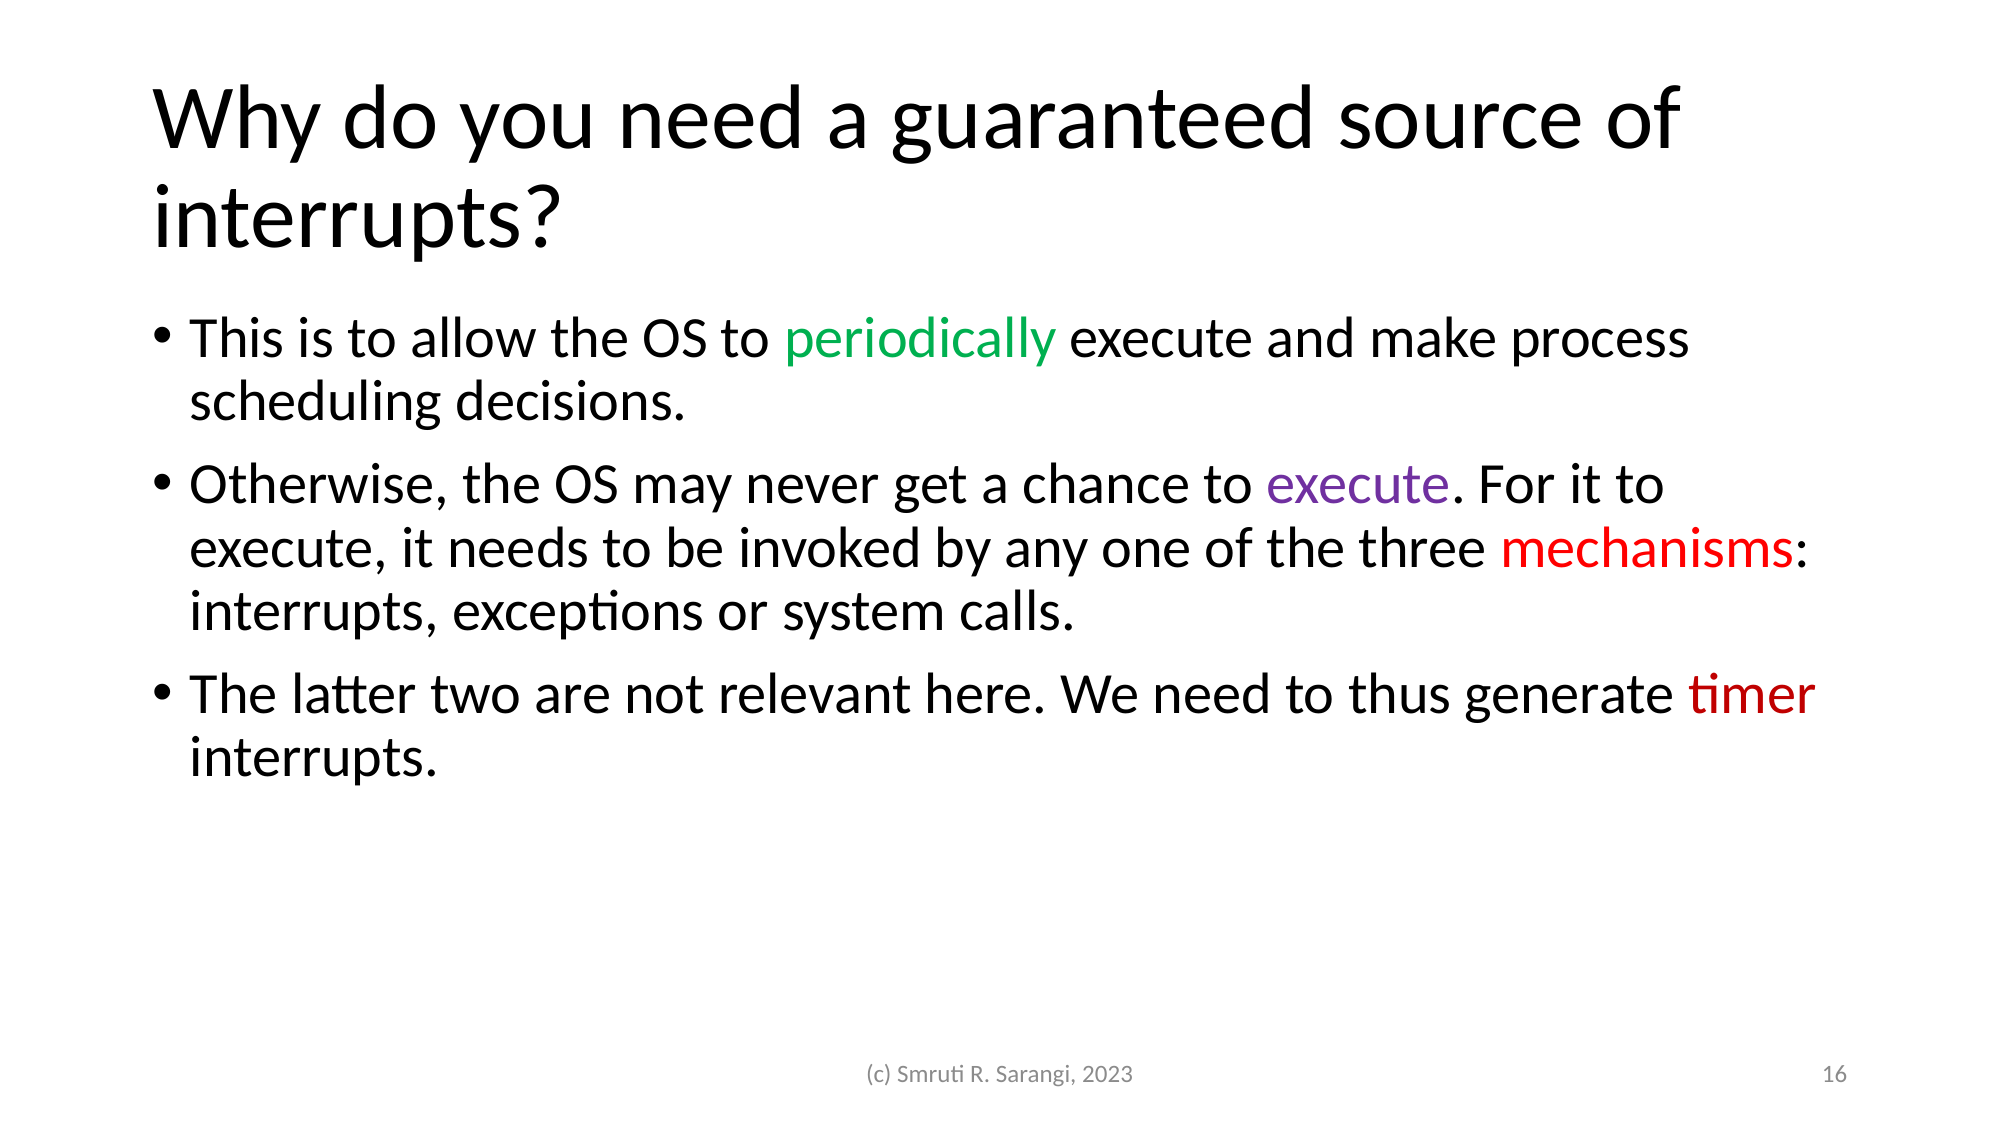

# Why do you need a guaranteed source of interrupts?
This is to allow the OS to periodically execute and make process scheduling decisions.
Otherwise, the OS may never get a chance to execute. For it to execute, it needs to be invoked by any one of the three mechanisms: interrupts, exceptions or system calls.
The latter two are not relevant here. We need to thus generate timer interrupts.
(c) Smruti R. Sarangi, 2023
16